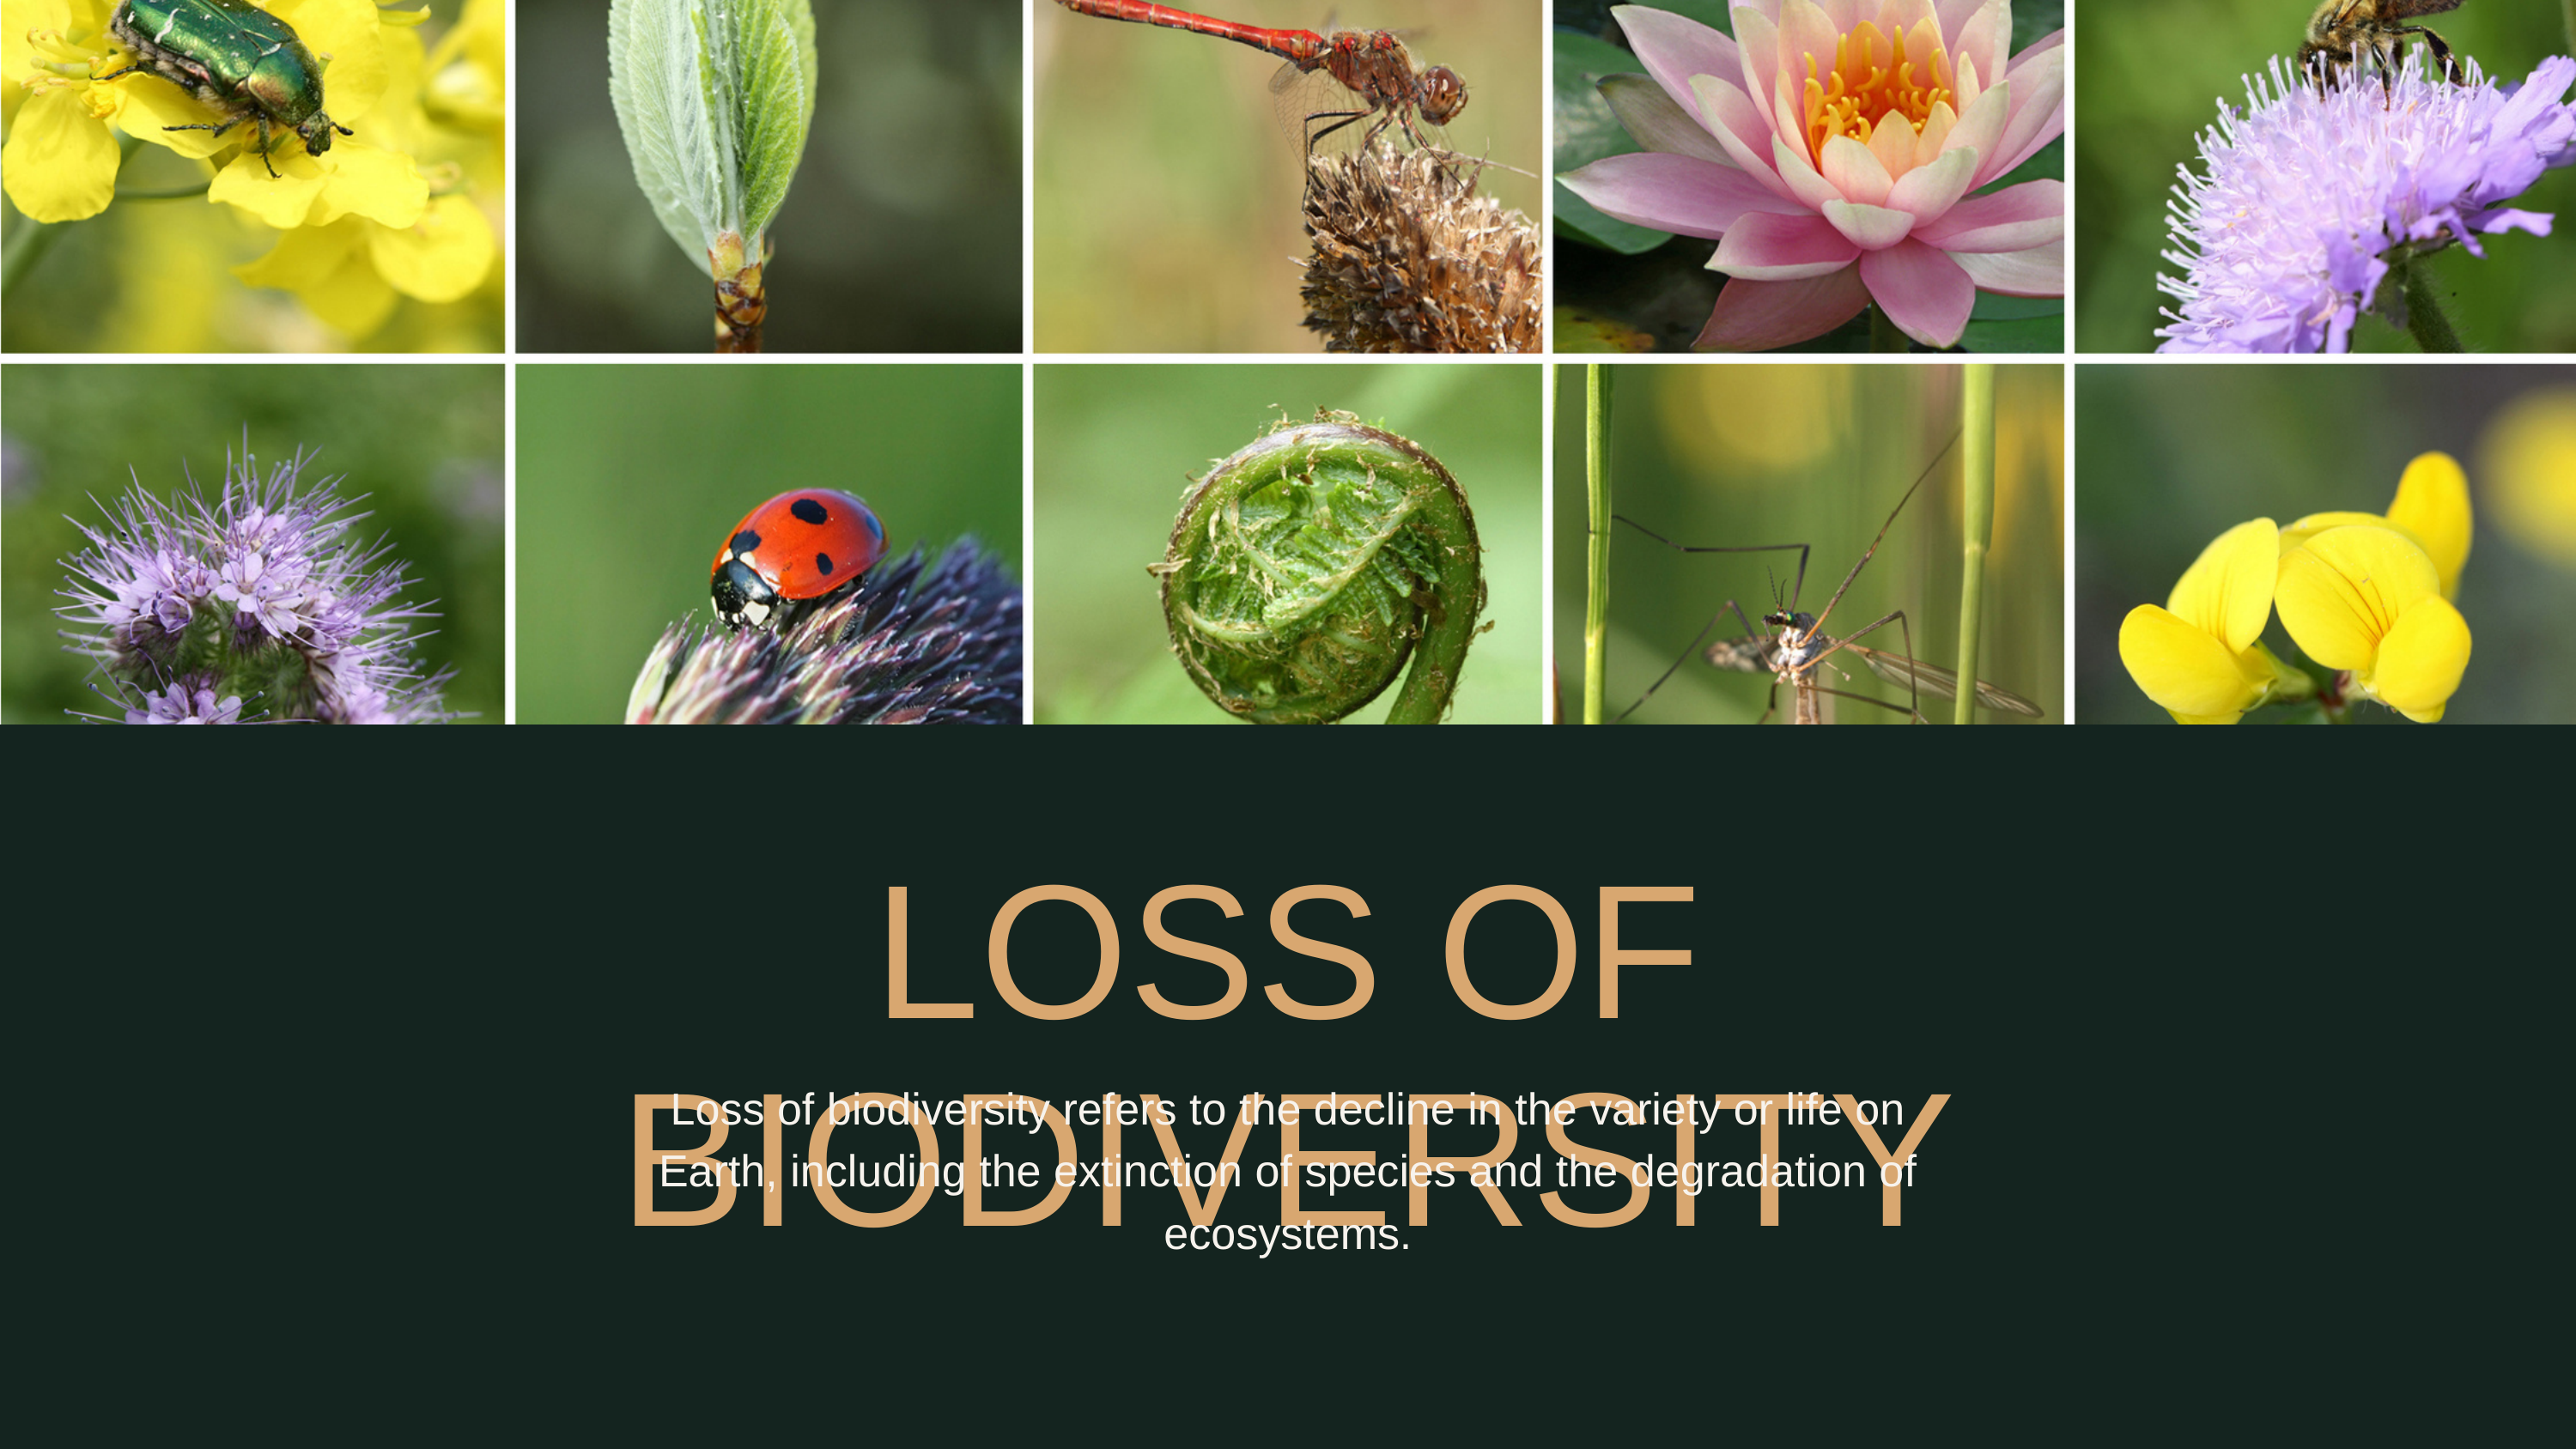

LOSS OF BIODIVERSITY

Loss of biodiversity refers to the decline in the variety or life on Earth, including the extinction of species and the degradation of ecosystems.